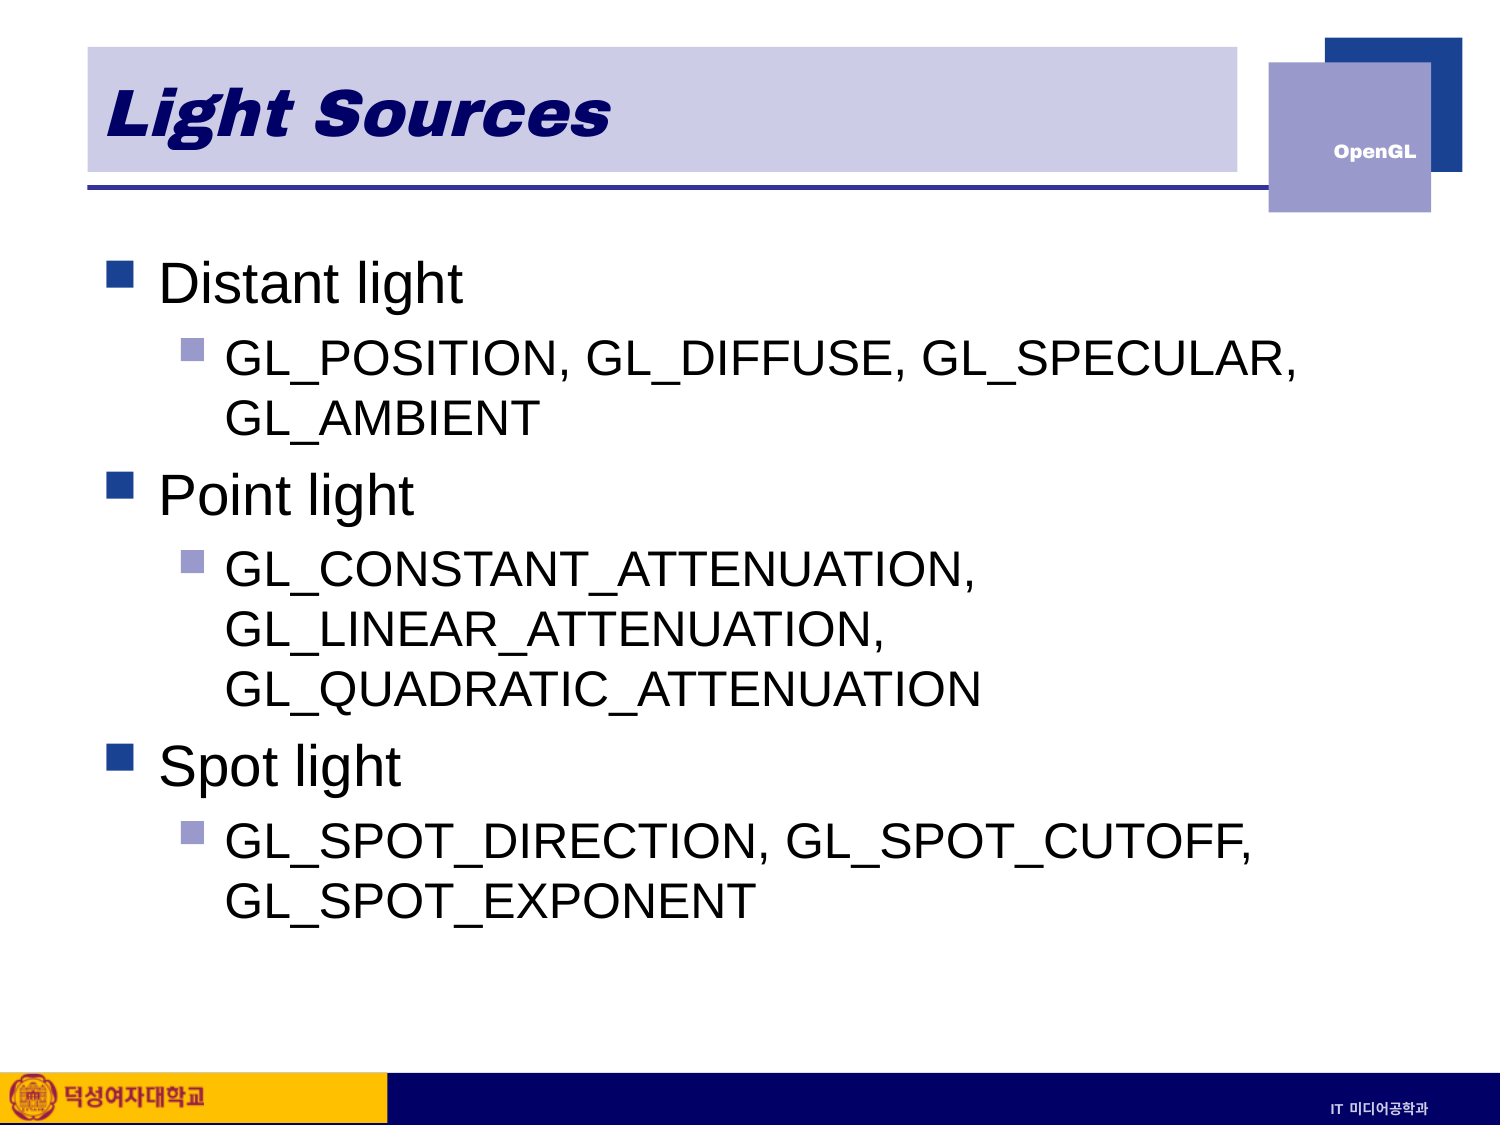

# Light Sources
Distant light
GL_POSITION, GL_DIFFUSE, GL_SPECULAR, GL_AMBIENT
Point light
GL_CONSTANT_ATTENUATION, GL_LINEAR_ATTENUATION, GL_QUADRATIC_ATTENUATION
Spot light
GL_SPOT_DIRECTION, GL_SPOT_CUTOFF, GL_SPOT_EXPONENT